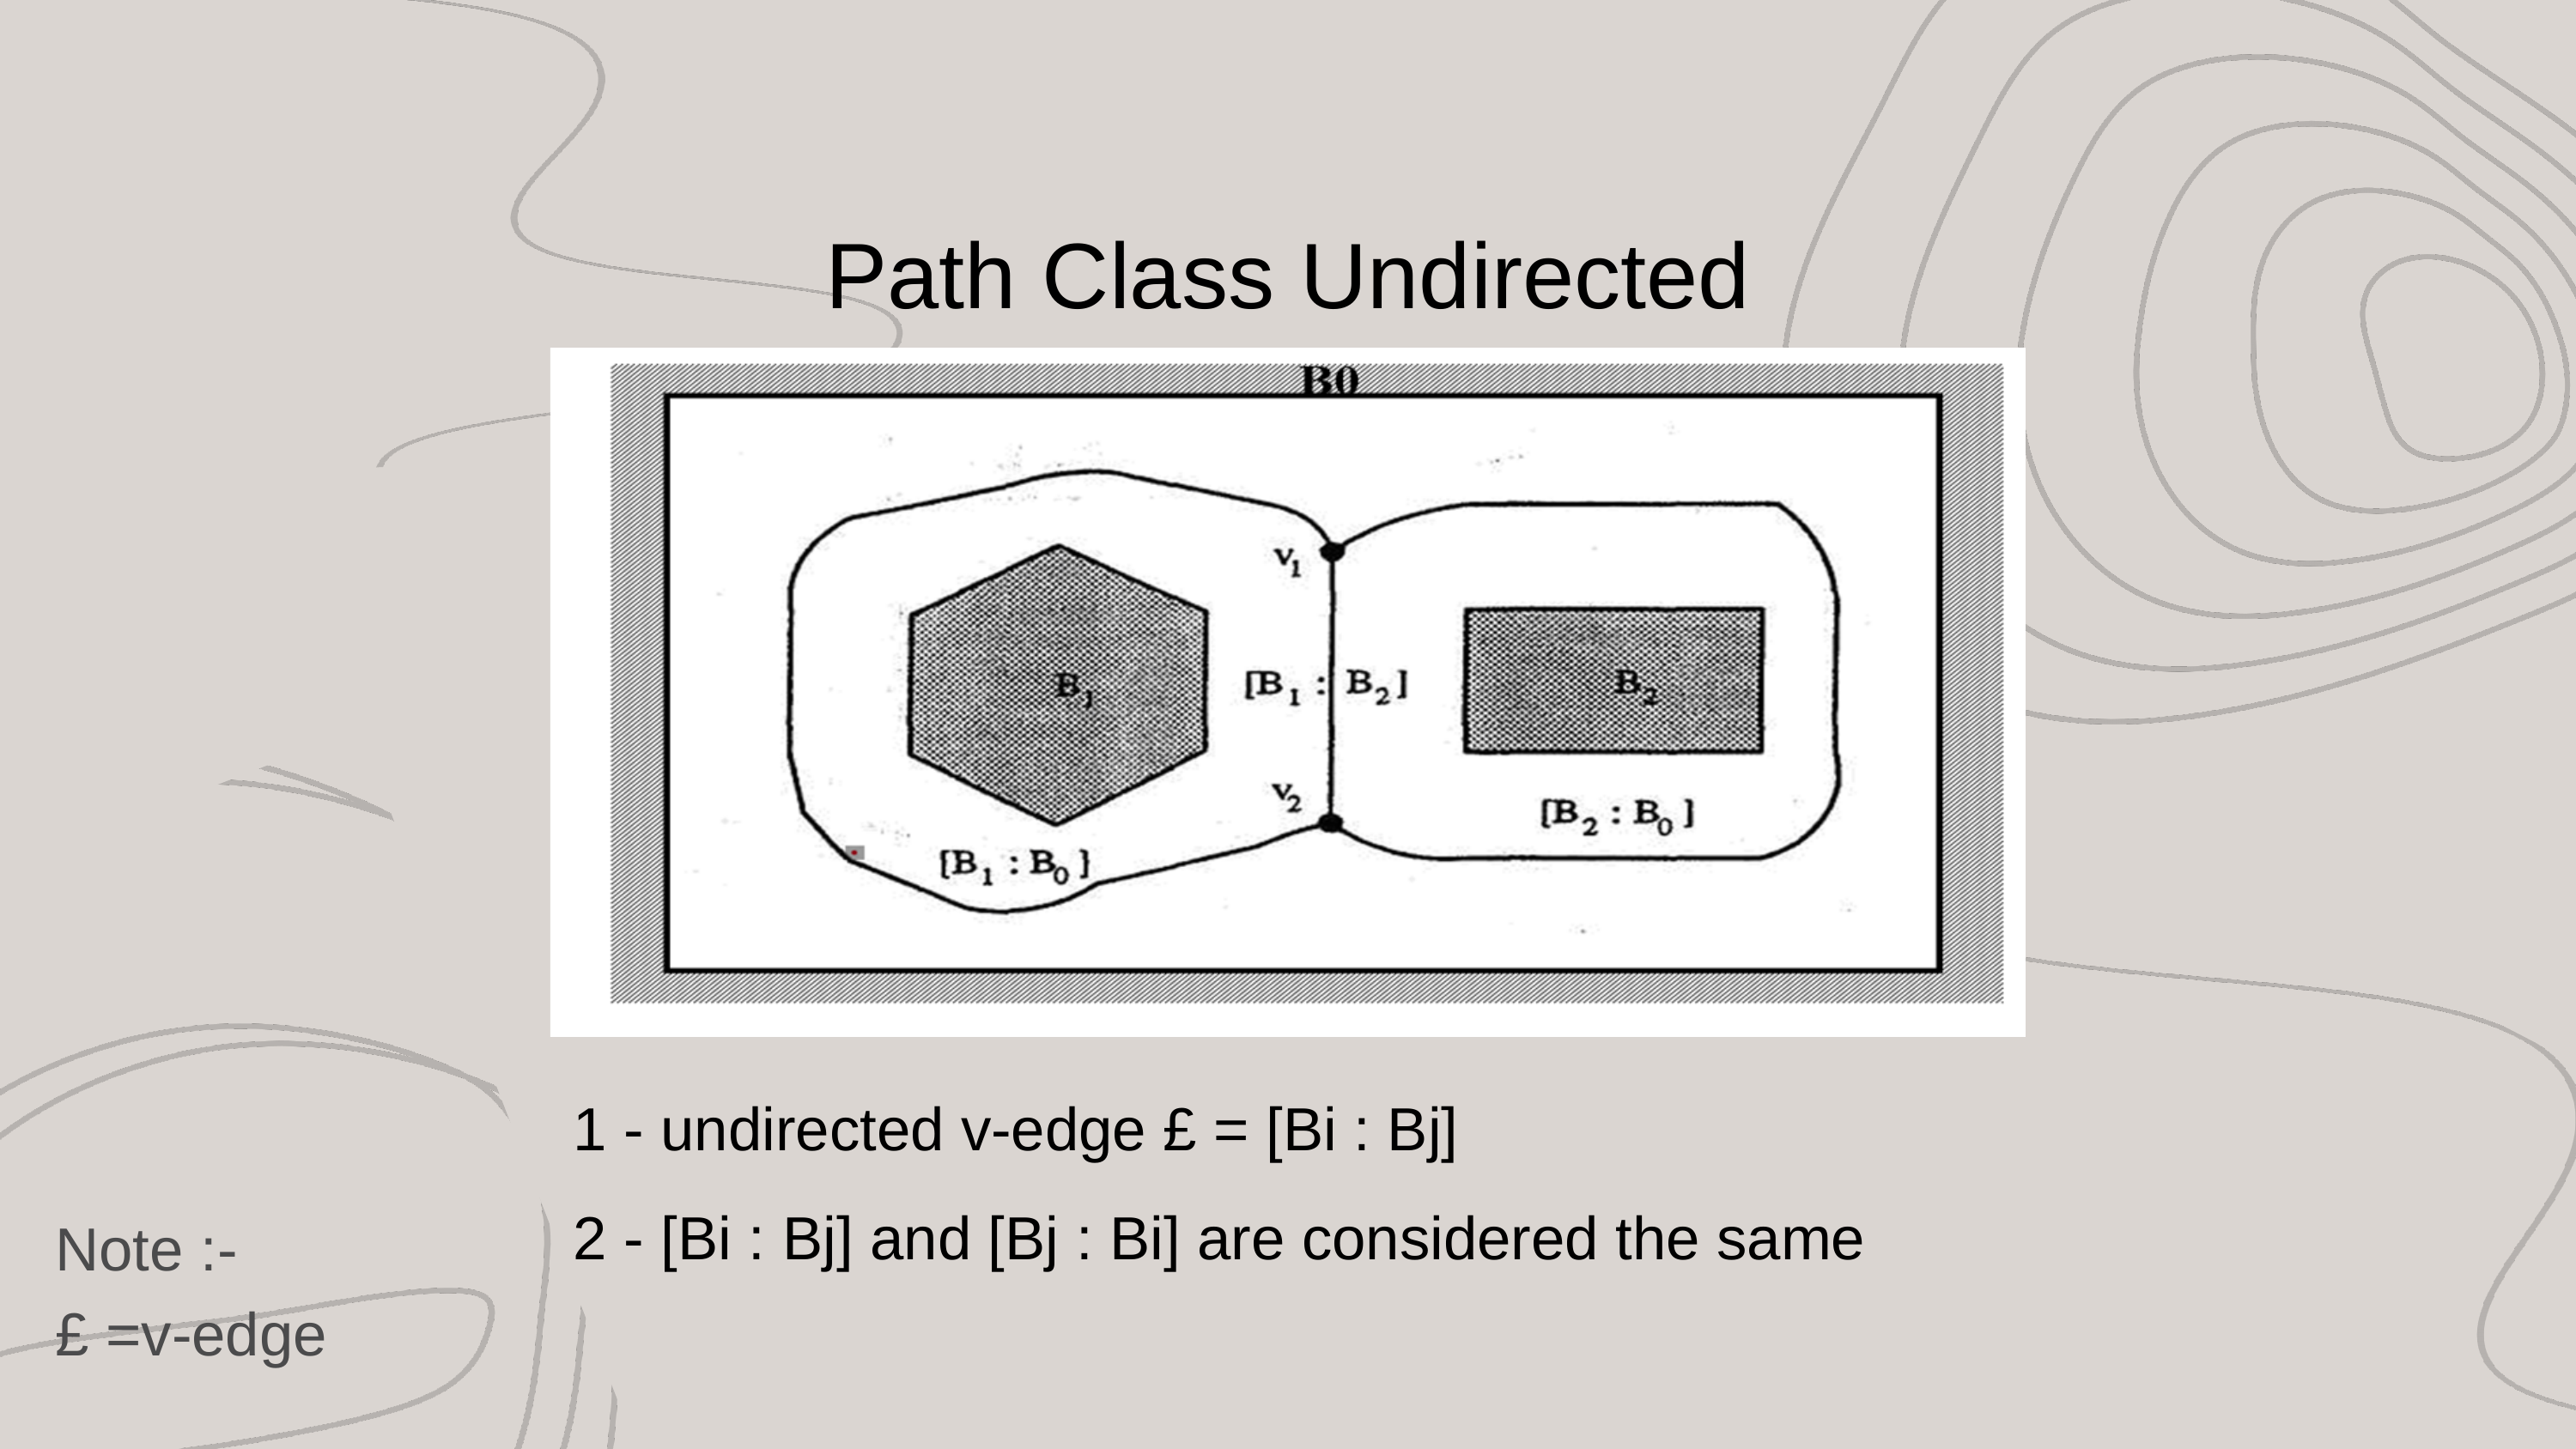

Path Class Undirected

1 - undirected v-edge £ = [Bi : Bj]
2 - [Bi : Bj] and [Bj : Bi] are considered the same

Note :-
£ =v-edge